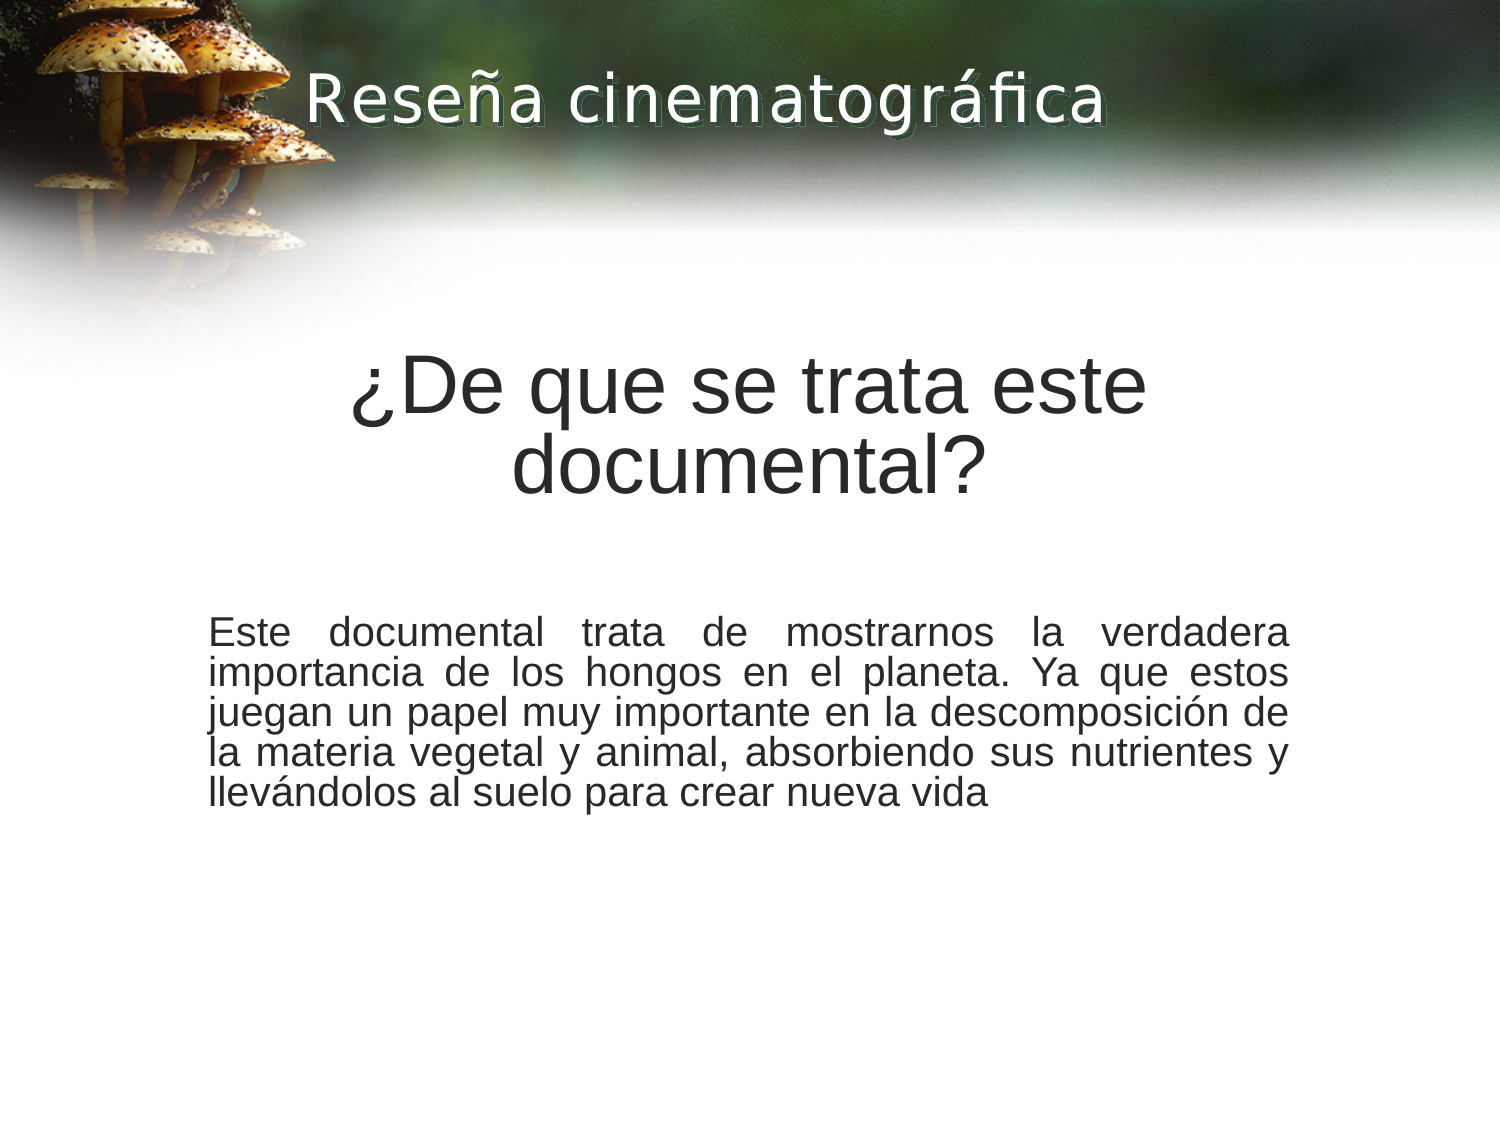

# Reseña cinematográfica

¿De que se trata este documental?

Este documental trata de mostrarnos la verdadera importancia de los hongos en el planeta. Ya que estos juegan un papel muy importante en la descomposición de la materia vegetal y animal, absorbiendo sus nutrientes y llevándolos al suelo para crear nueva vida